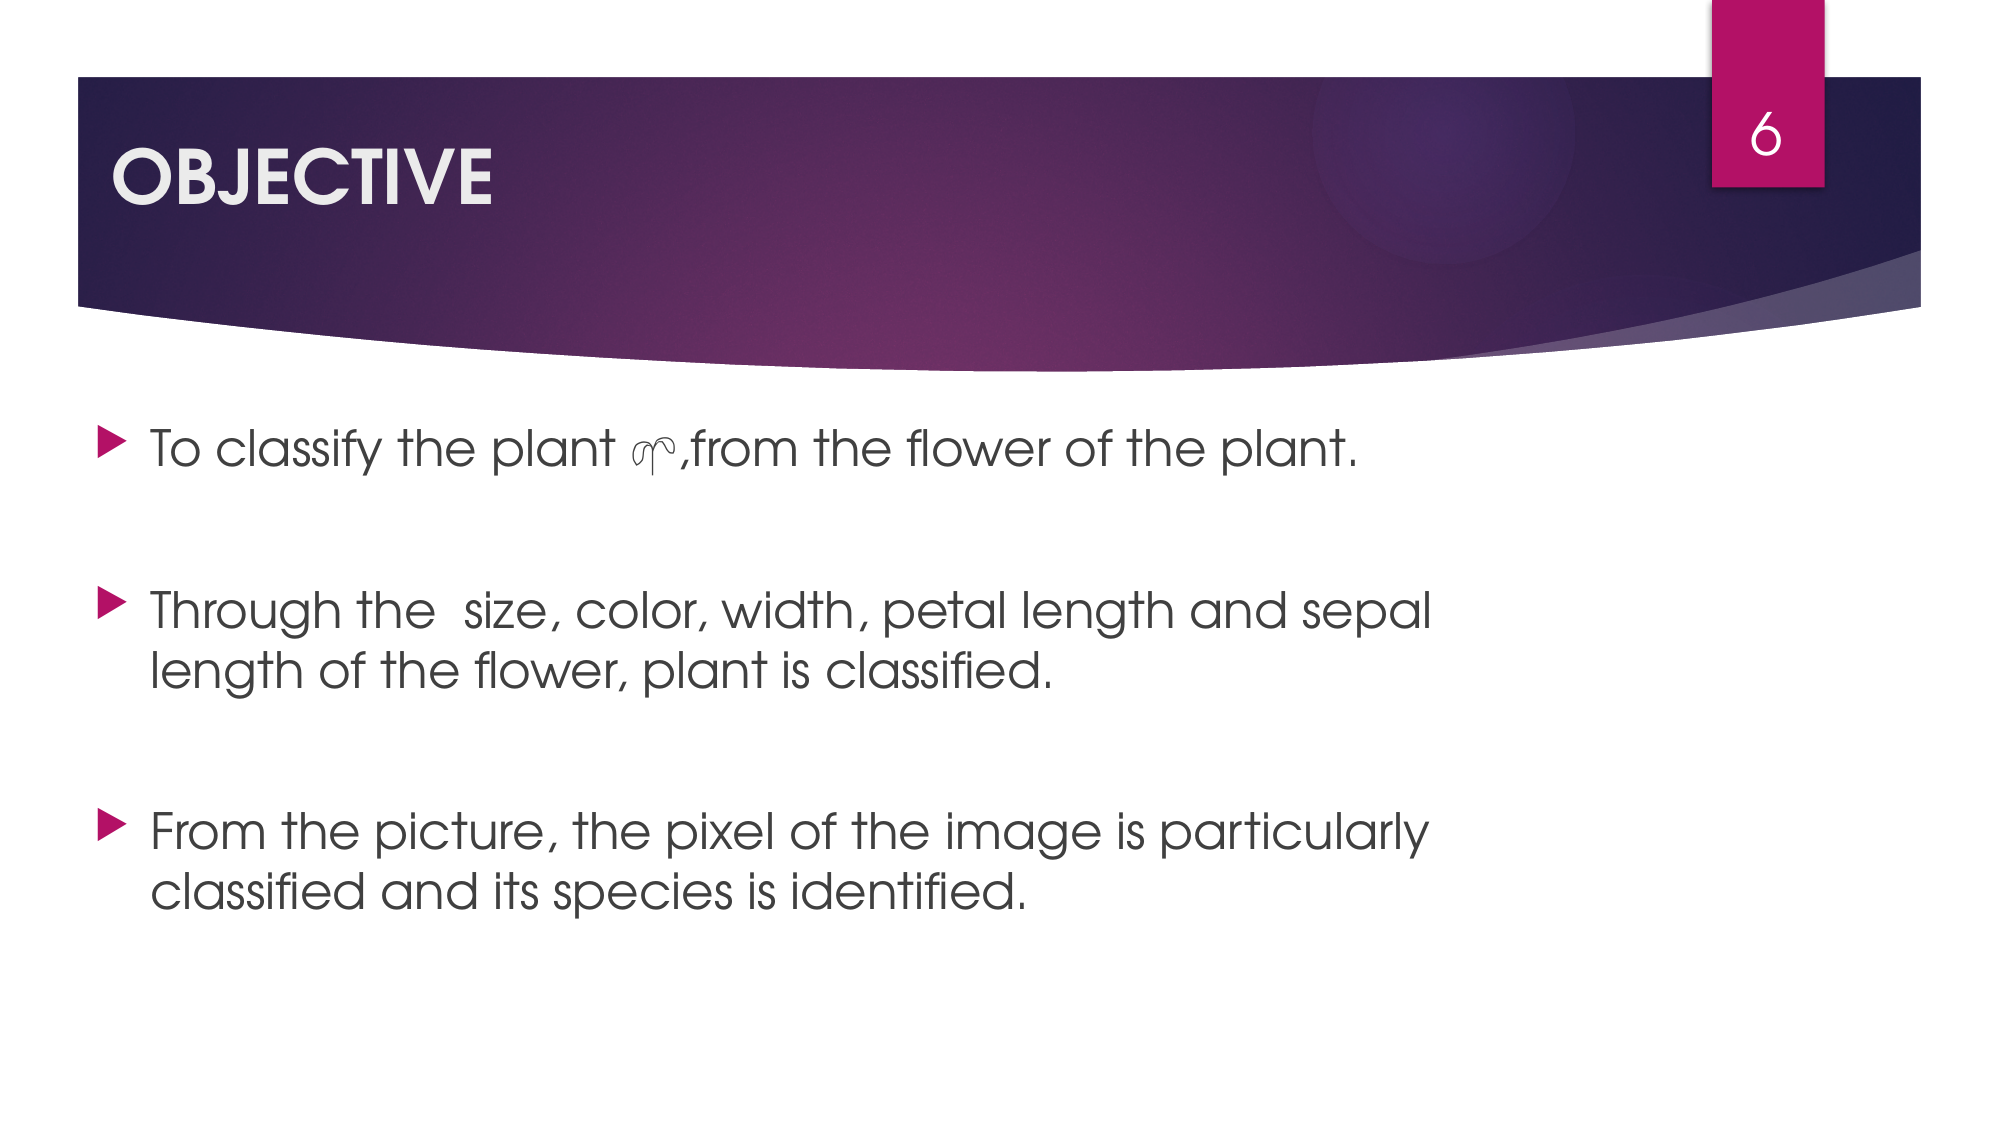

6
# OBJECTIVE
To classify the plant 🌱,from the flower of the plant.

Through the  size, color, width, petal length and sepal length of the flower, plant is classified.

From the picture, the pixel of the image is particularly classified and its species is identified.